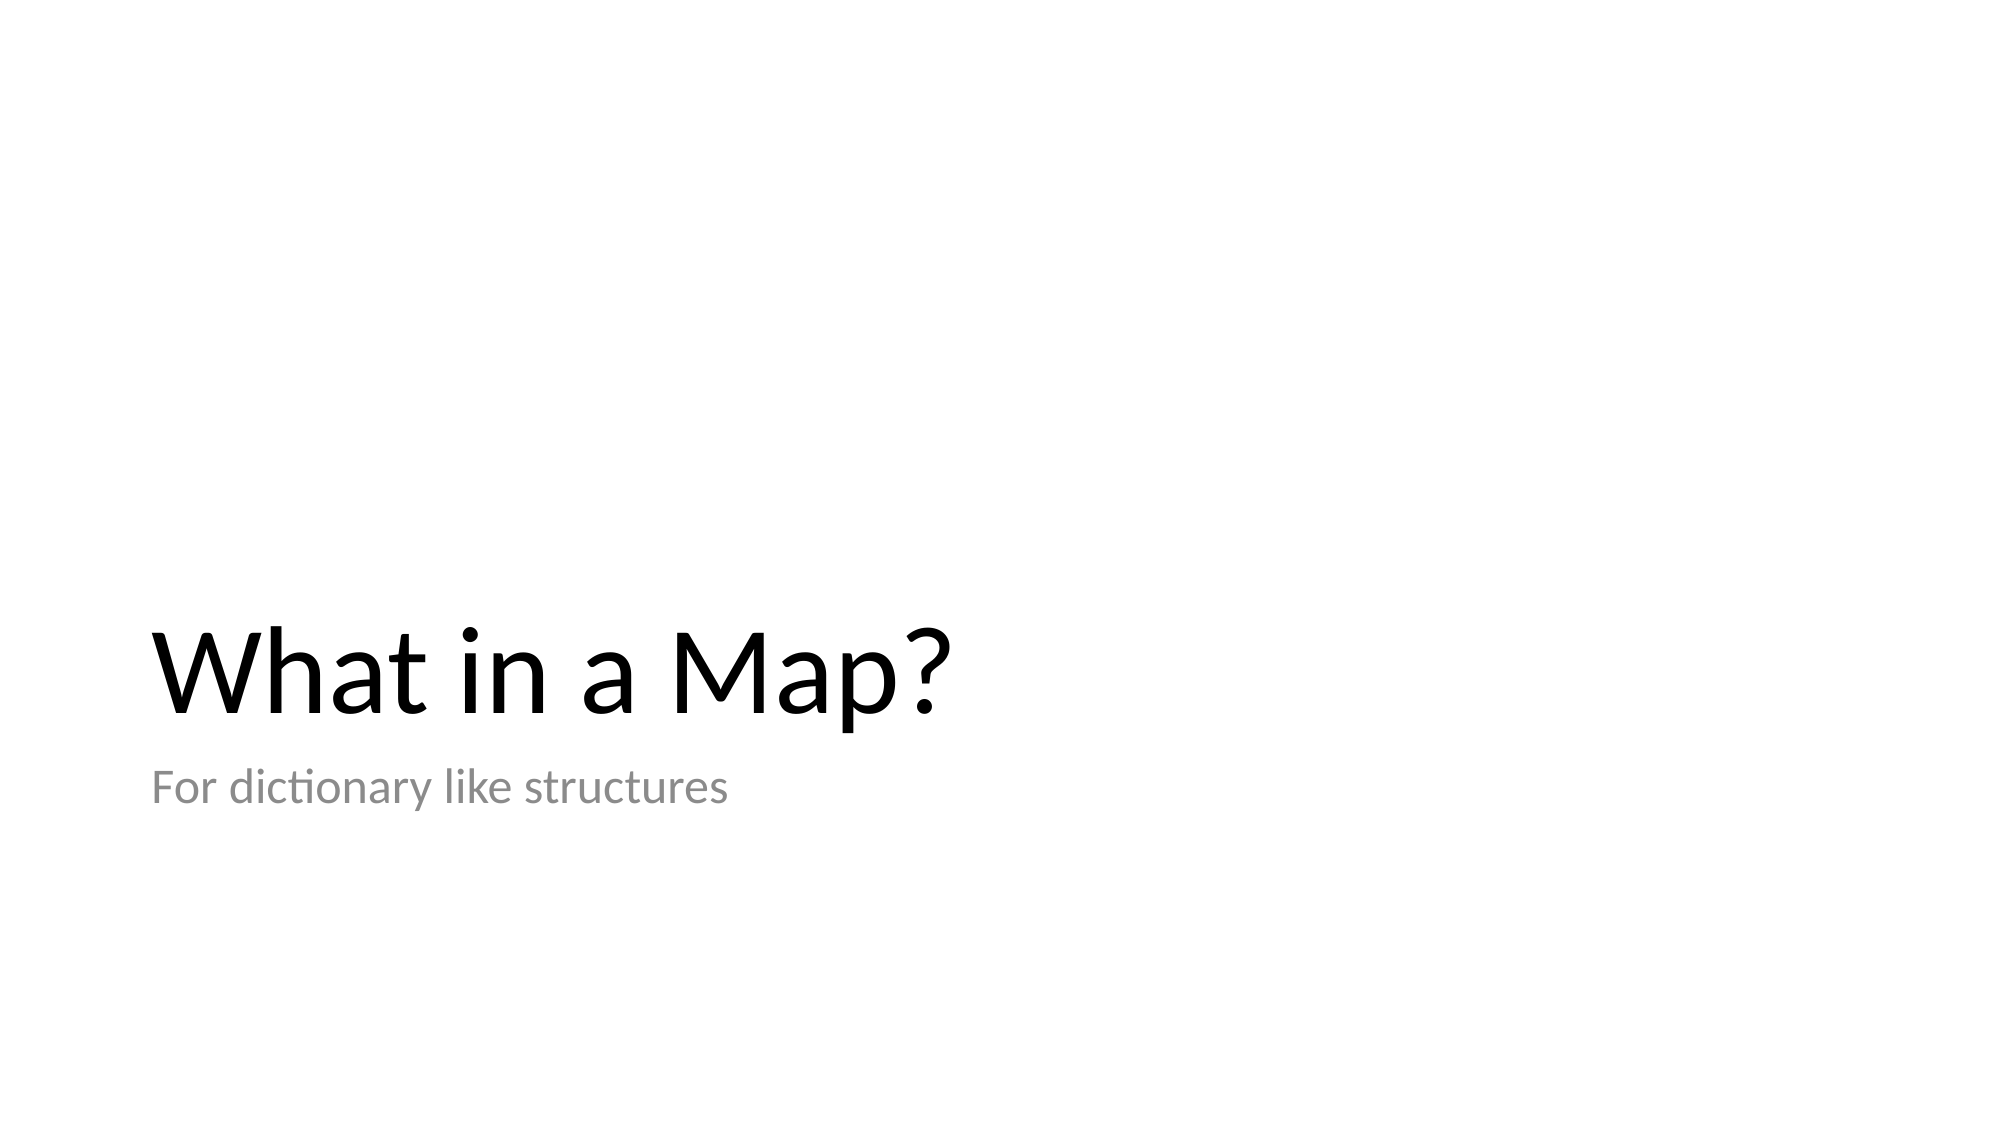

# What in a Map?
For dictionary like structures